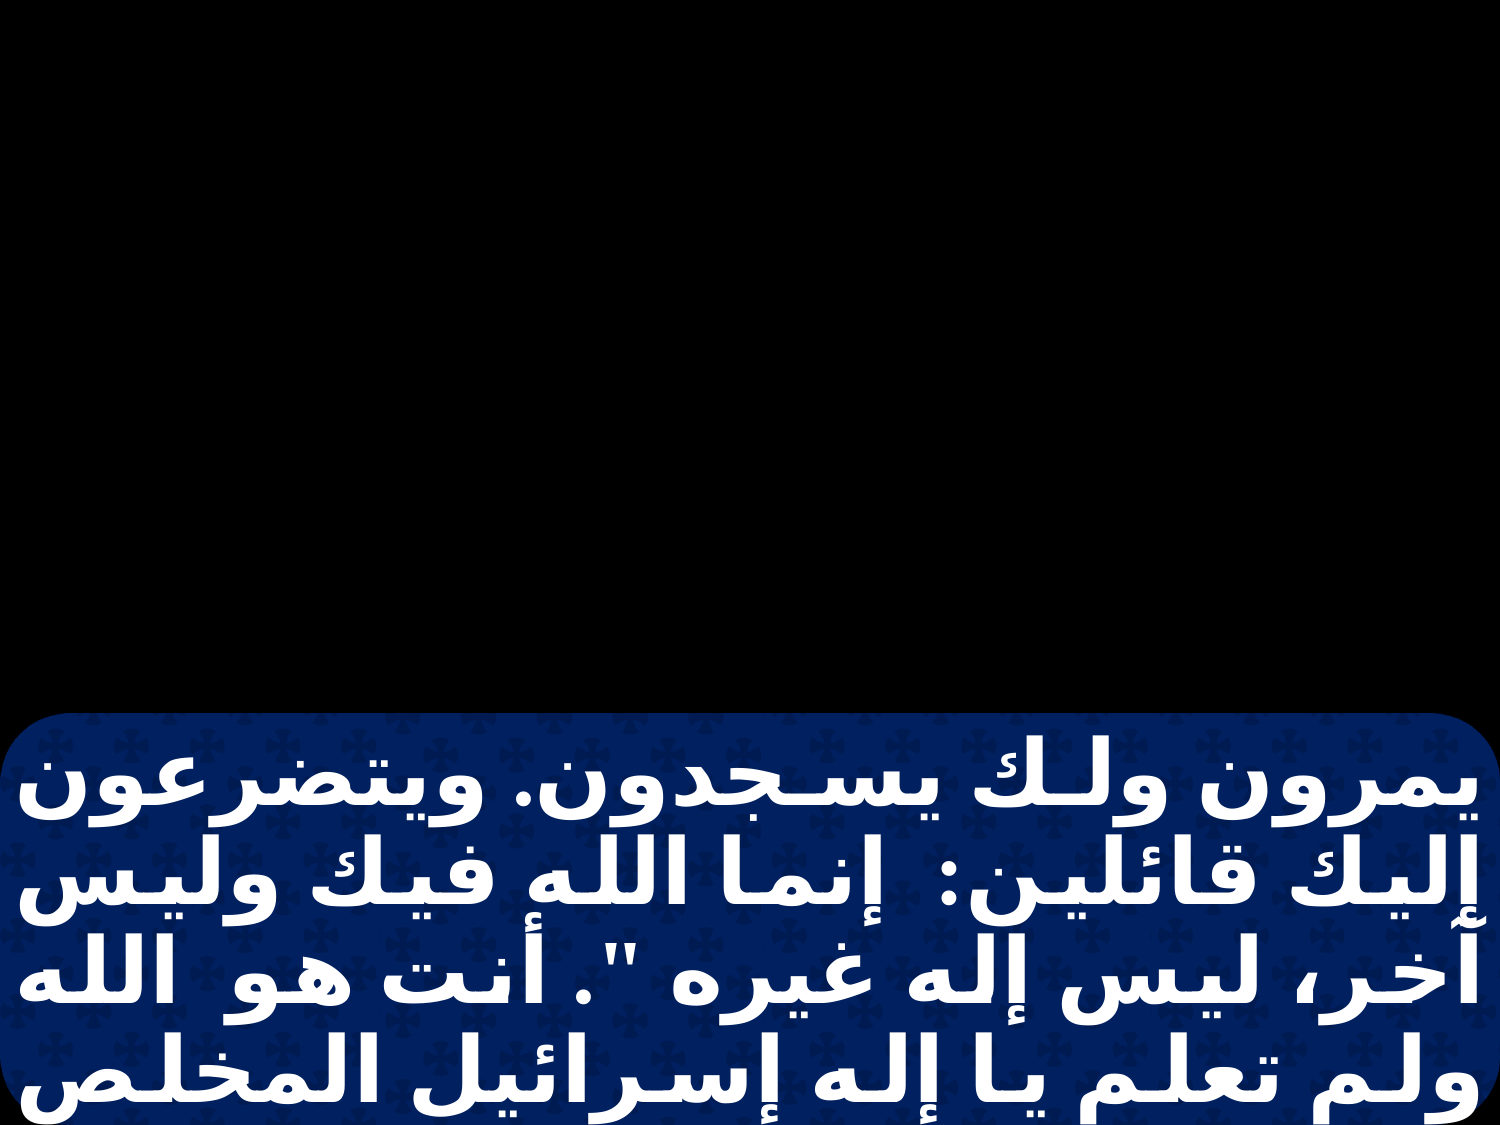

يمرون ولك يسجدون. ويتضرعون إليك قائلين:  إنما الله فيك وليس آخر، ليس إله غيره ". أنت هو  الله ولم تعلم يا إله إسرائيل المخلص ها هوذا يخزى  ويعير جميع المعاندين له ويمشون بالخجل تجددي